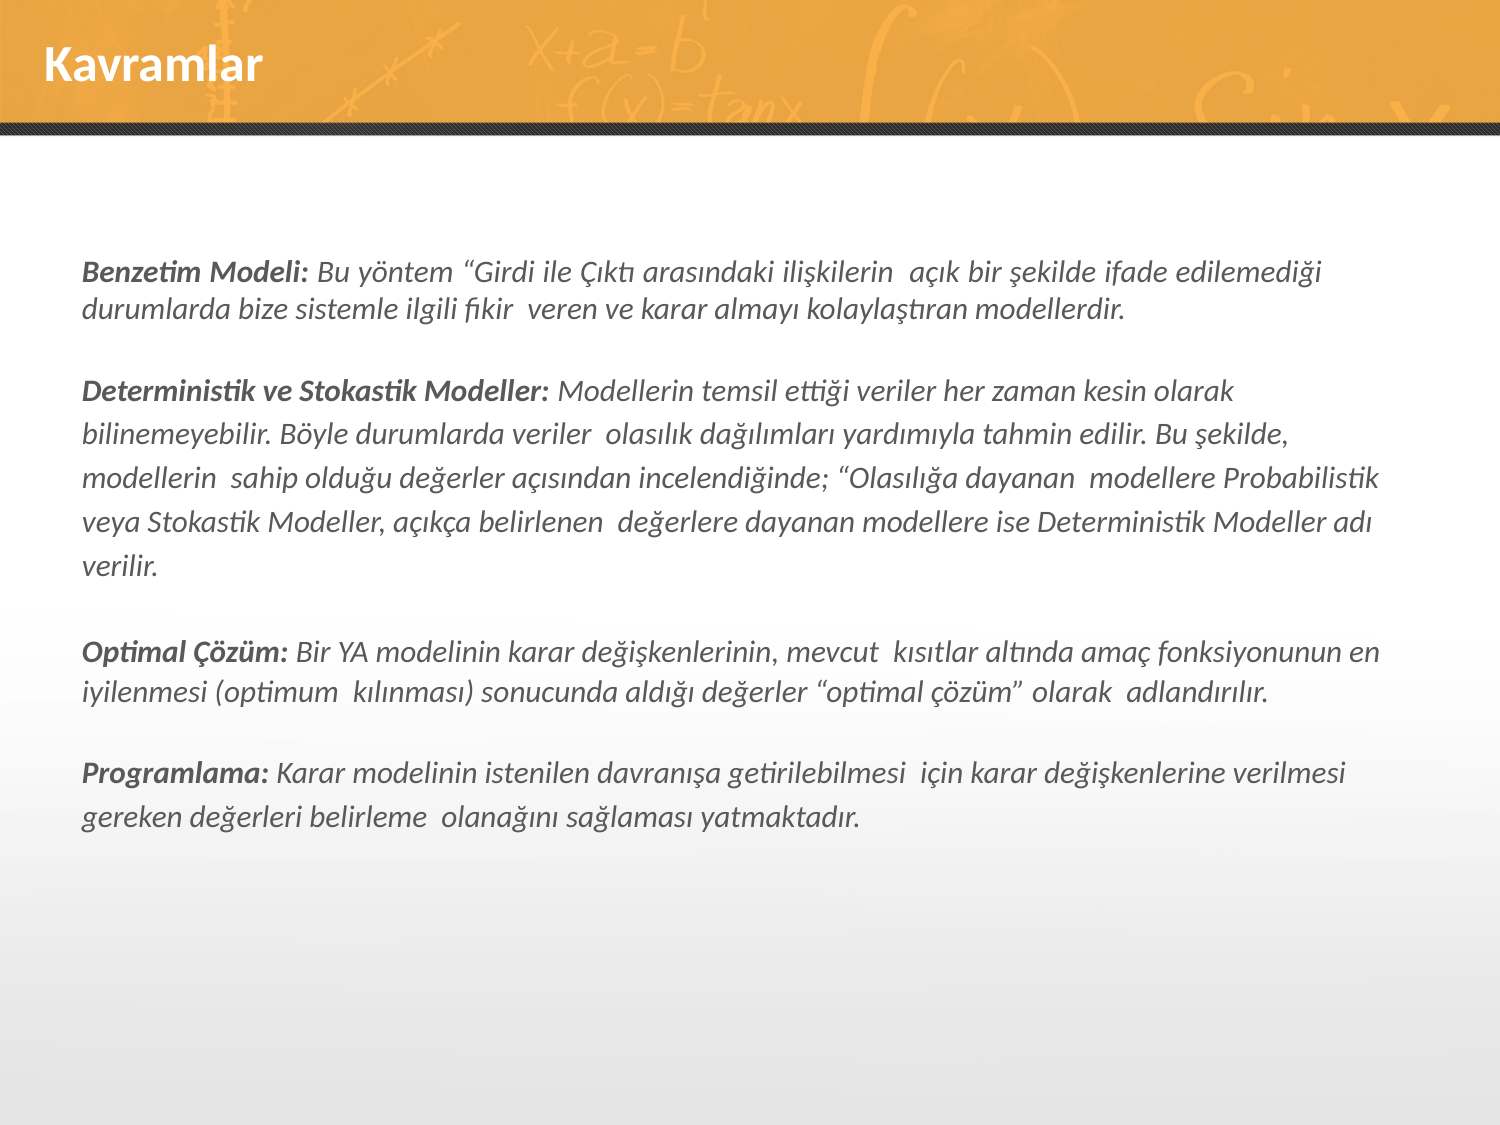

# Kavramlar
Benzetim Modeli: Bu yöntem “Girdi ile Çıktı arasındaki ilişkilerin  açık bir şekilde ifade edilemediği              durumlarda bize sistemle ilgili fikir  veren ve karar almayı kolaylaştıran modellerdir.

Deterministik ve Stokastik Modeller: Modellerin temsil ettiği veriler her zaman kesin olarak
bilinemeyebilir. Böyle durumlarda veriler  olasılık dağılımları yardımıyla tahmin edilir. Bu şekilde,
modellerin  sahip olduğu değerler açısından incelendiğinde; “Olasılığa dayanan  modellere Probabilistik
veya Stokastik Modeller, açıkça belirlenen  değerlere dayanan modellere ise Deterministik Modeller adı
verilir.

Optimal Çözüm: Bir YA modelinin karar değişkenlerinin, mevcut  kısıtlar altında amaç fonksiyonunun en
iyilenmesi (optimum  kılınması) sonucunda aldığı değerler “optimal çözüm” olarak  adlandırılır.

Programlama: Karar modelinin istenilen davranışa getirilebilmesi  için karar değişkenlerine verilmesi
gereken değerleri belirleme  olanağını sağlaması yatmaktadır.